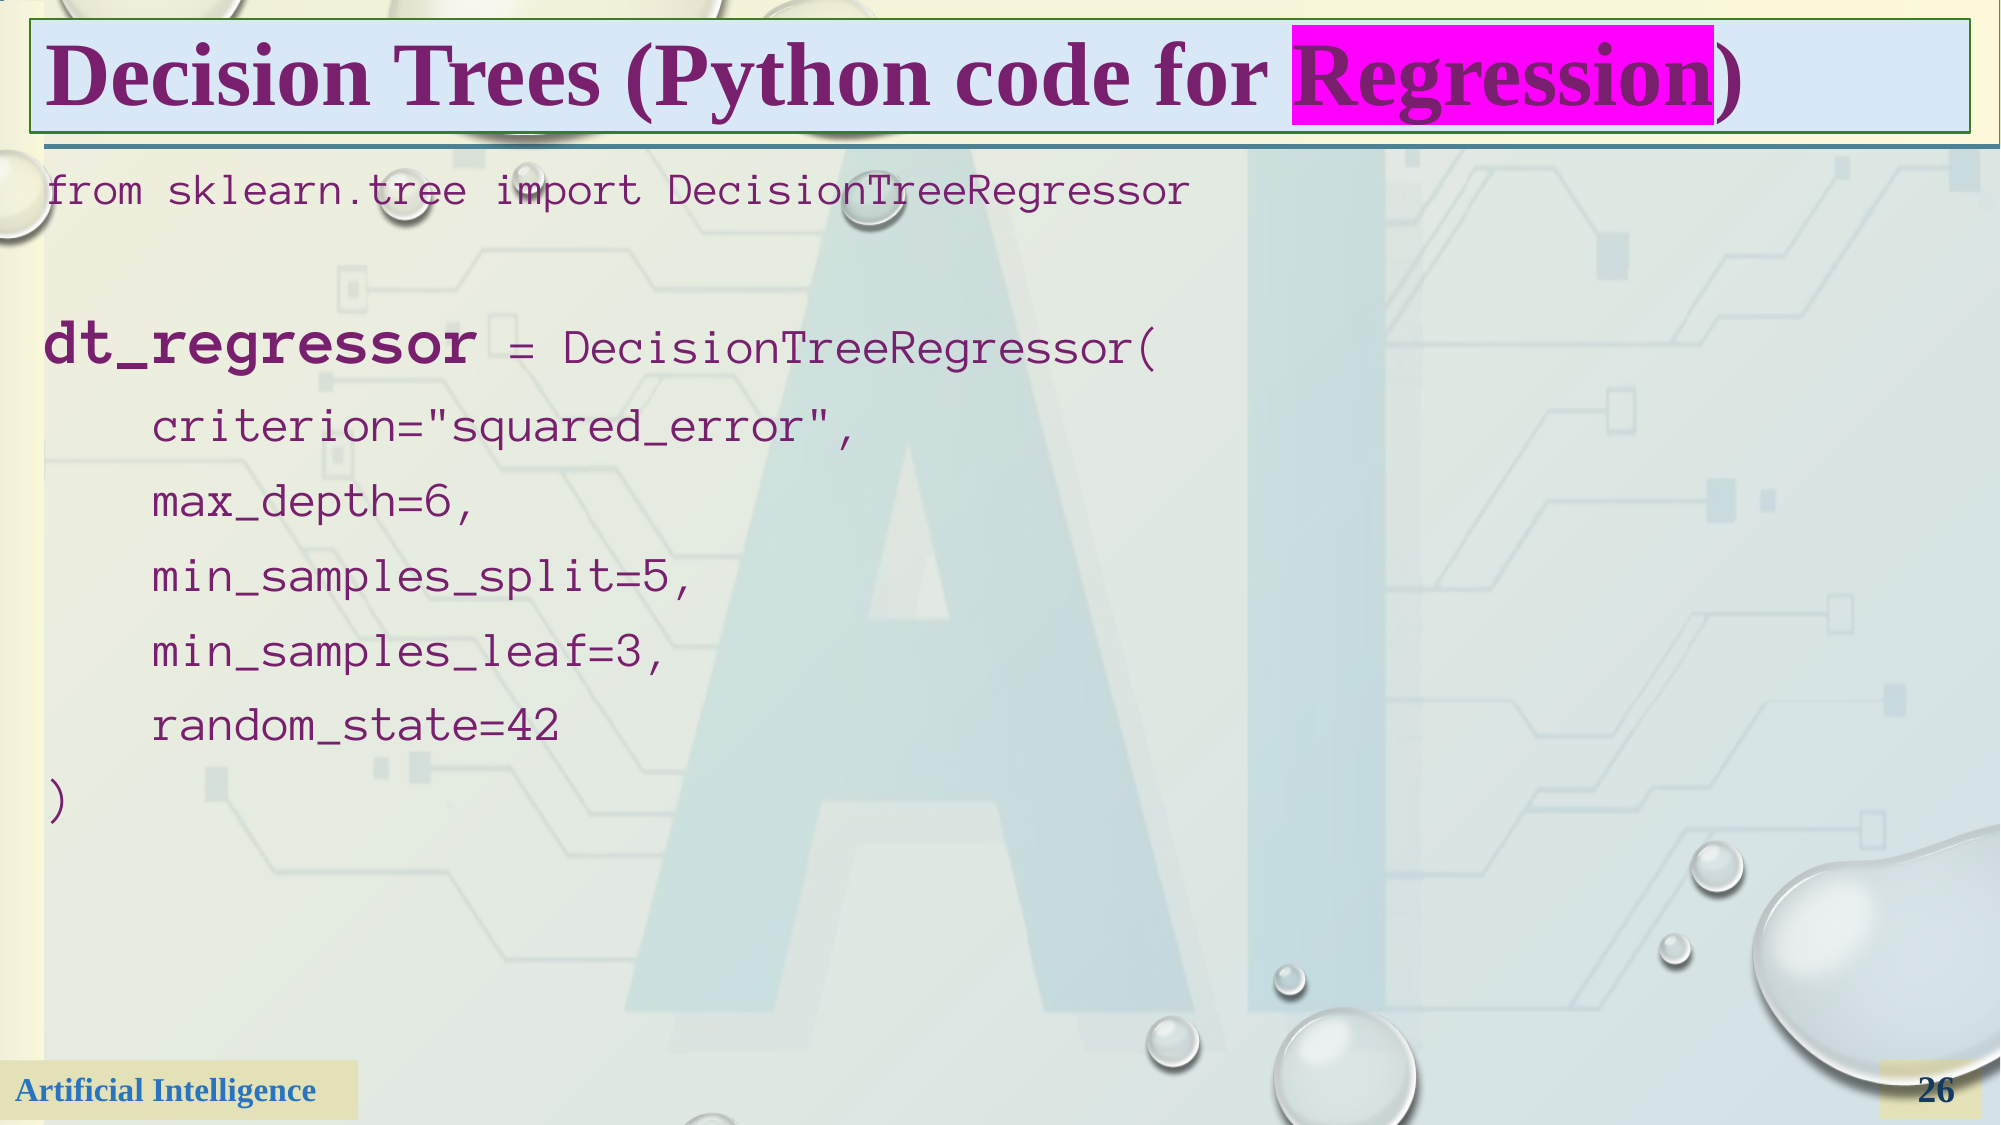

# Decision Trees (Python code for Regression)
from sklearn.tree import DecisionTreeRegressor

dt_regressor = DecisionTreeRegressor(
    criterion="squared_error",
    max_depth=6,
    min_samples_split=5,
    min_samples_leaf=3,
    random_state=42
)

26